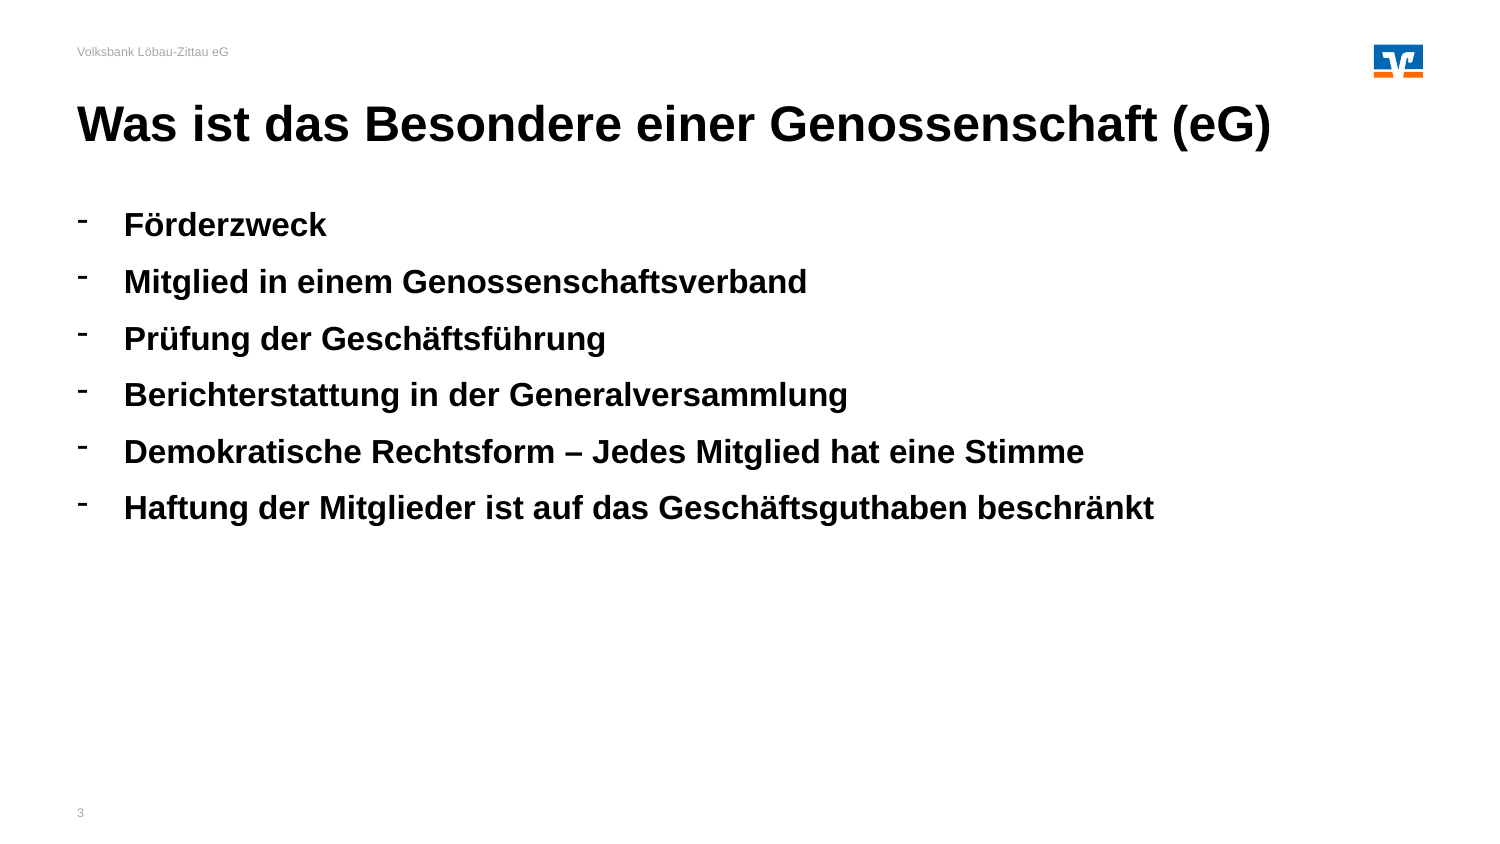

Volksbank Löbau-Zittau eG
# Was ist das Besondere einer Genossenschaft (eG)
Förderzweck
Mitglied in einem Genossenschaftsverband
Prüfung der Geschäftsführung
Berichterstattung in der Generalversammlung
Demokratische Rechtsform – Jedes Mitglied hat eine Stimme
Haftung der Mitglieder ist auf das Geschäftsguthaben beschränkt

3
14.04.2025